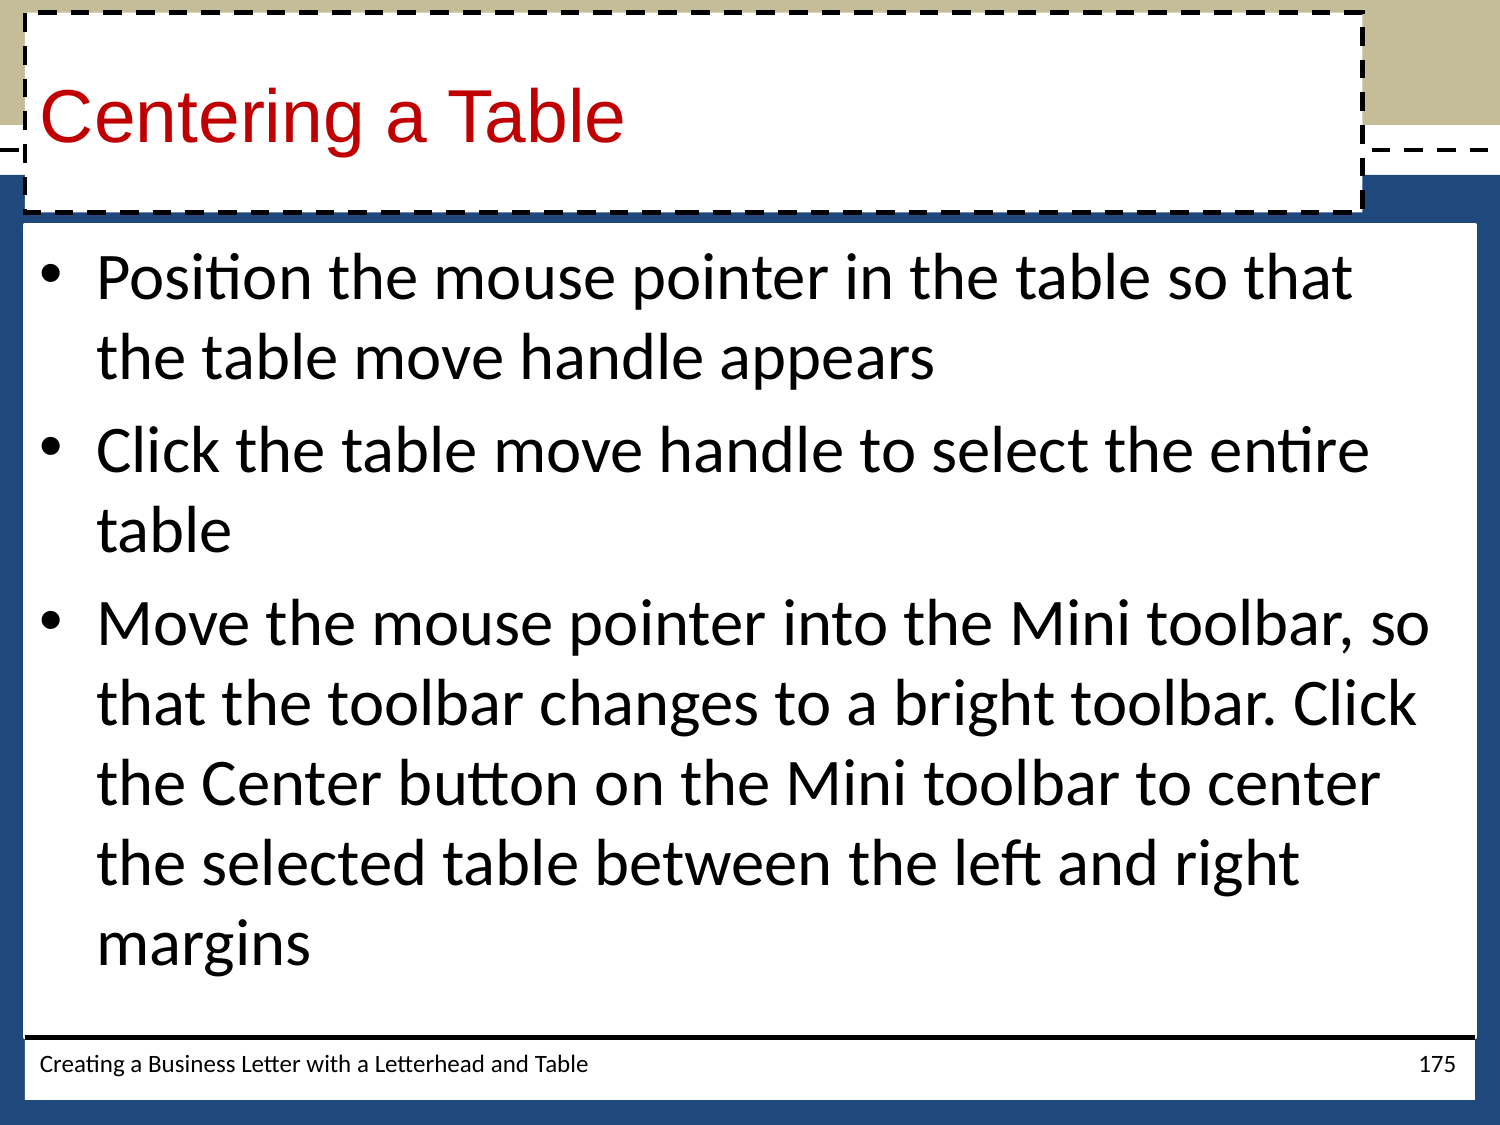

# Centering a Table
Position the mouse pointer in the table so that the table move handle appears
Click the table move handle to select the entire table
Move the mouse pointer into the Mini toolbar, so that the toolbar changes to a bright toolbar. Click the Center button on the Mini toolbar to center the selected table between the left and right margins
Creating a Business Letter with a Letterhead and Table
175